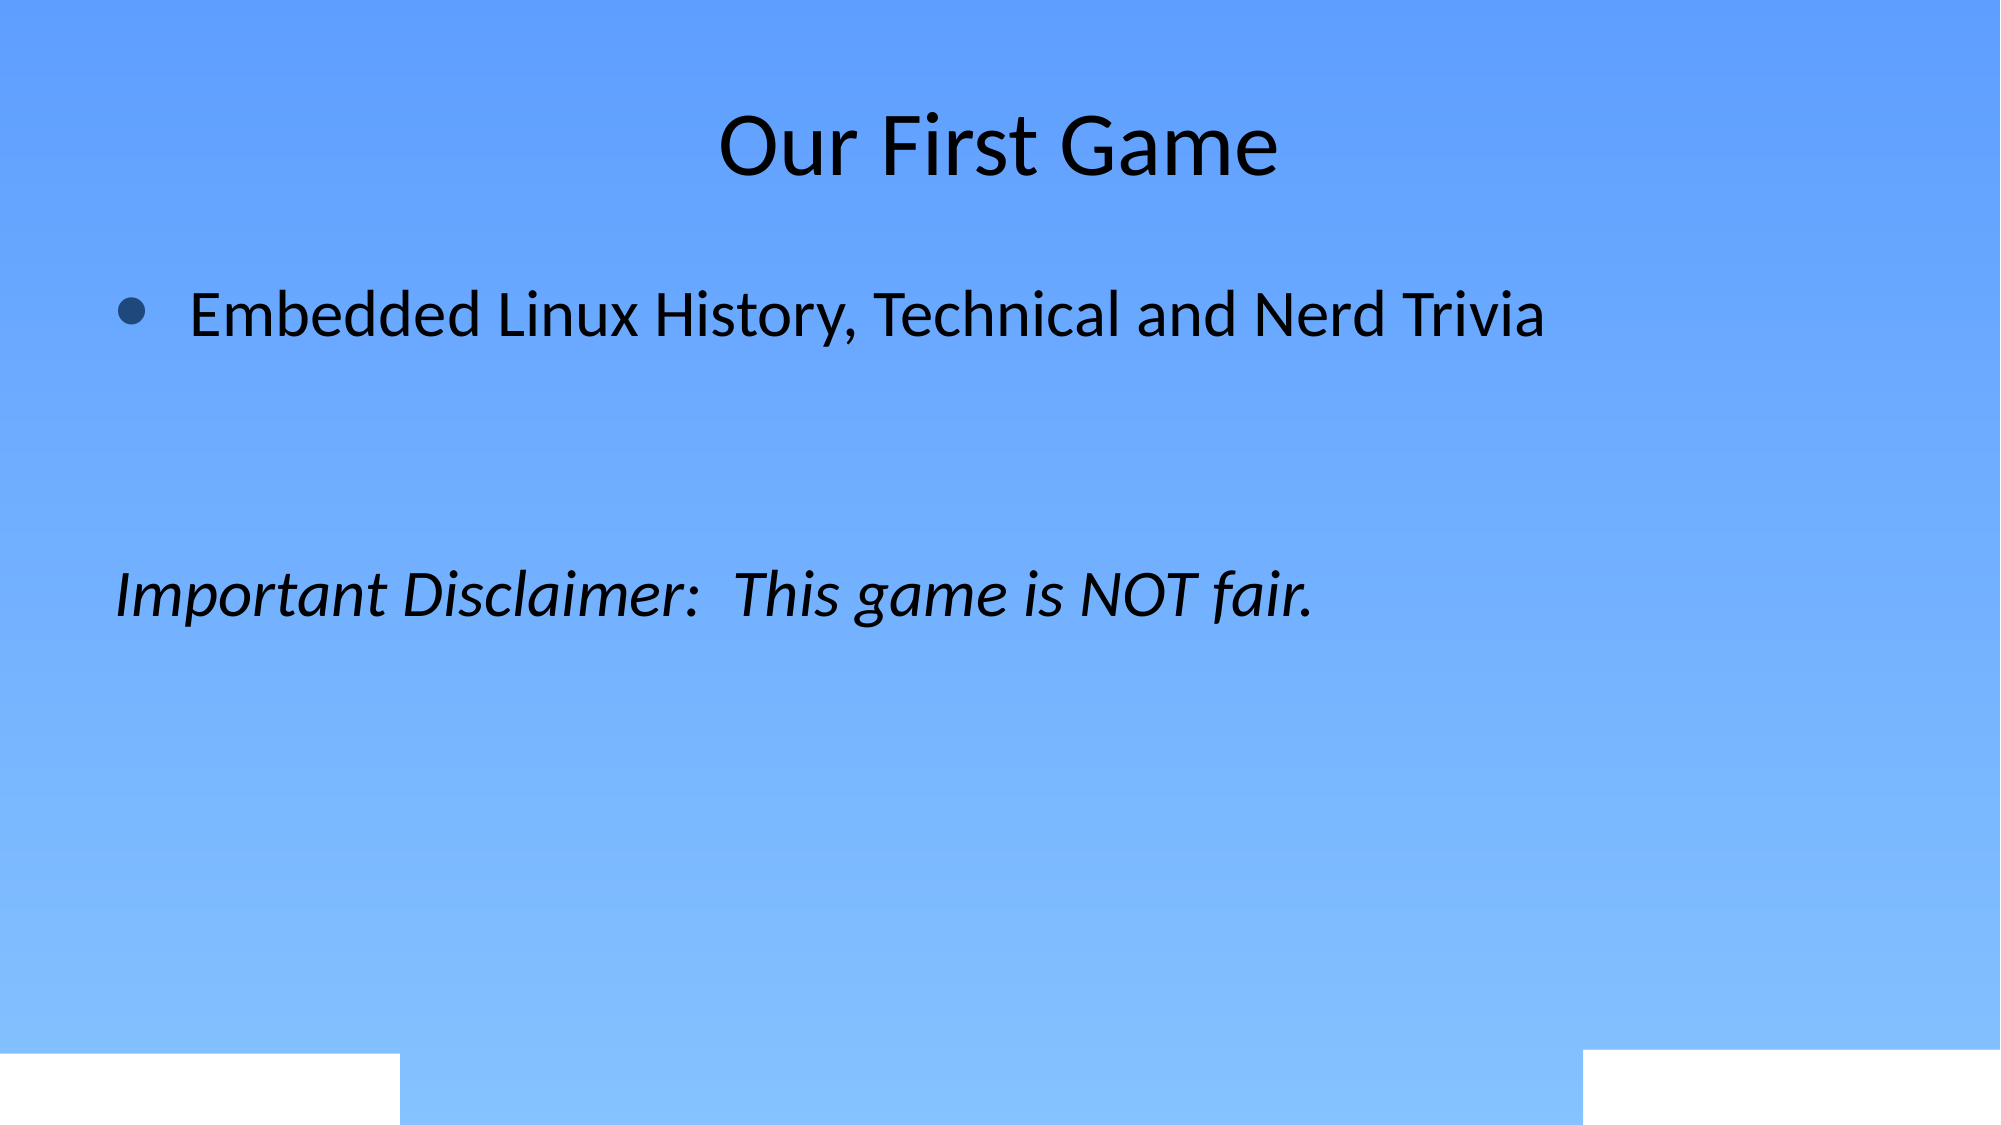

# Our First Game
Embedded Linux History, Technical and Nerd Trivia

Important Disclaimer:  This game is NOT fair.